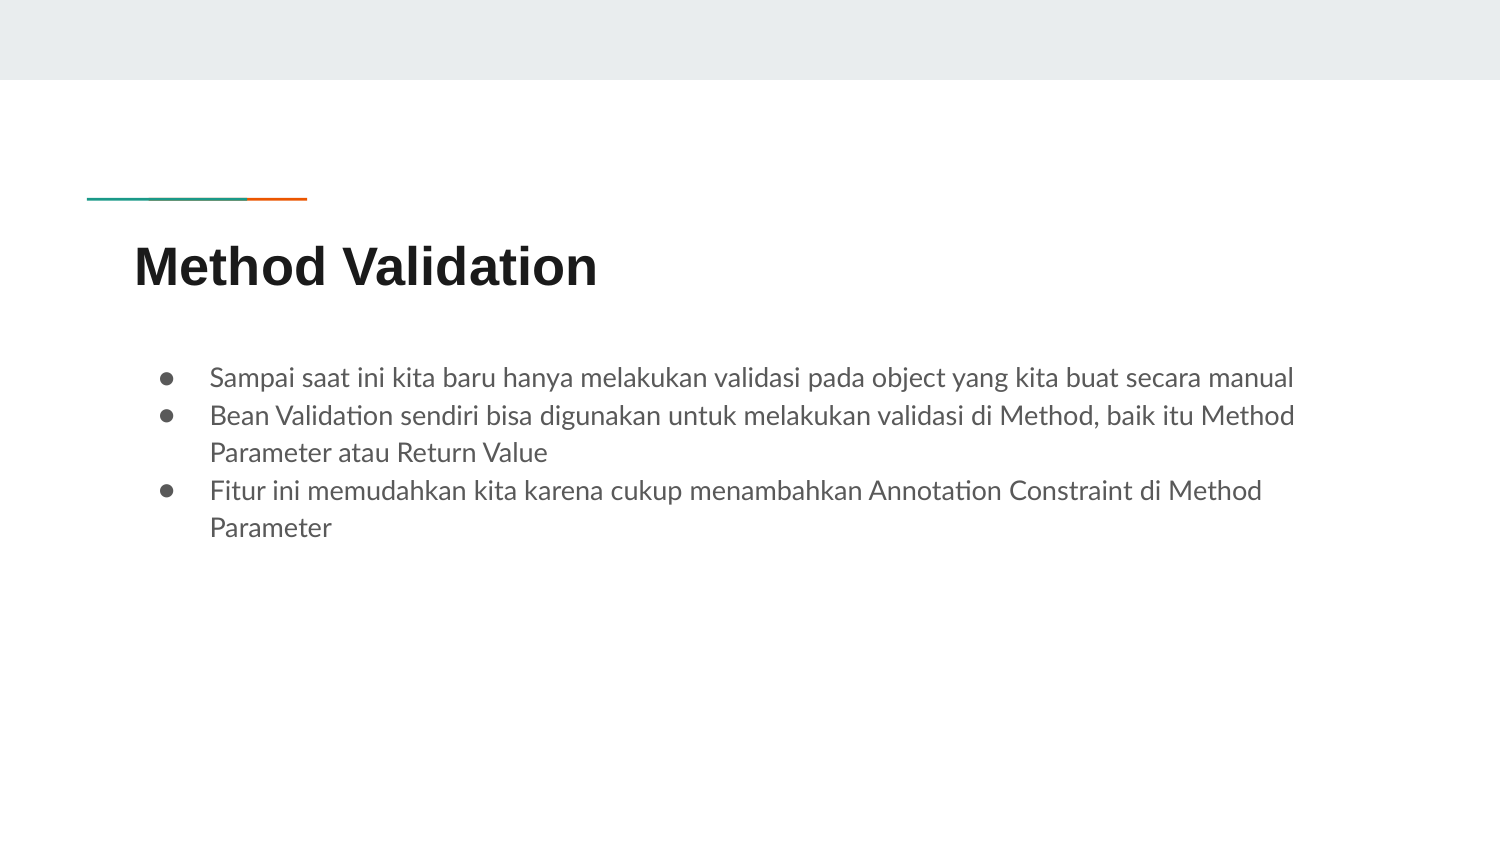

# Method Validation
Sampai saat ini kita baru hanya melakukan validasi pada object yang kita buat secara manual
Bean Validation sendiri bisa digunakan untuk melakukan validasi di Method, baik itu Method Parameter atau Return Value
Fitur ini memudahkan kita karena cukup menambahkan Annotation Constraint di Method Parameter